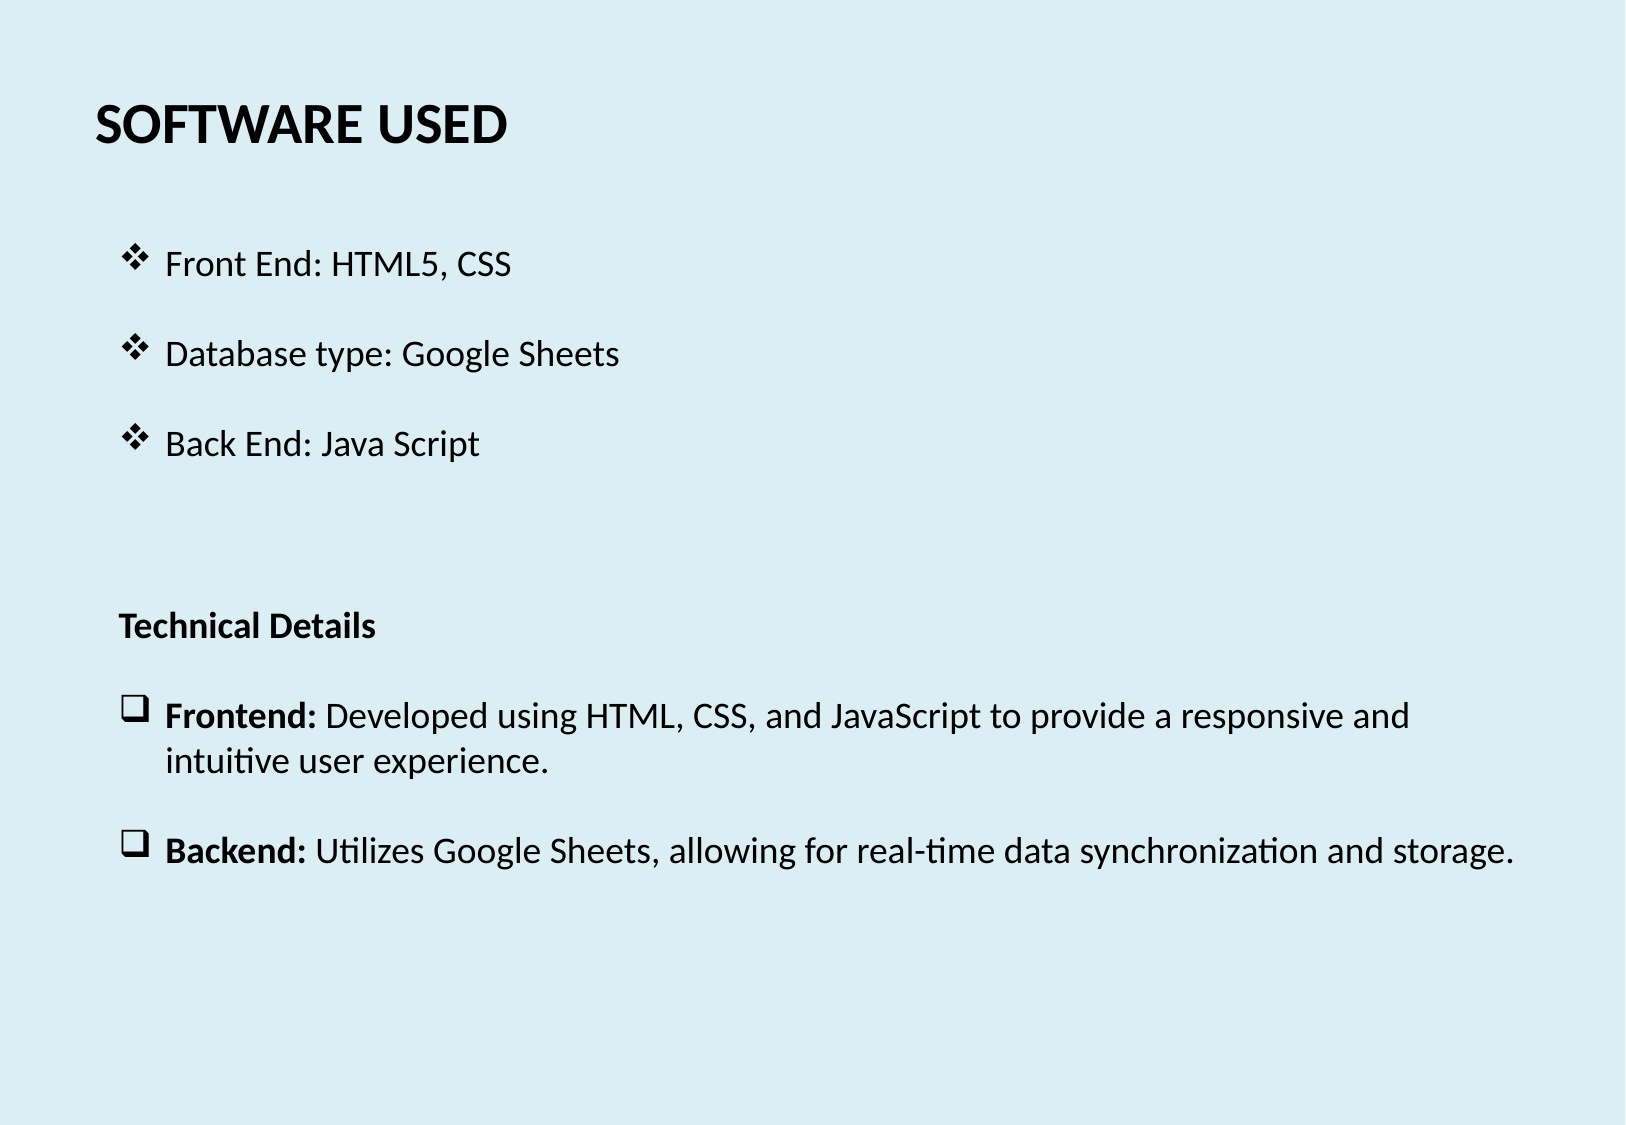

SOFTWARE USED
Front End: HTML5, CSS

Database type: Google Sheets

Back End: Java Script

Technical Details

Frontend: Developed using HTML, CSS, and JavaScript to provide a responsive and intuitive user experience.

Backend: Utilizes Google Sheets, allowing for real-time data synchronization and storage.